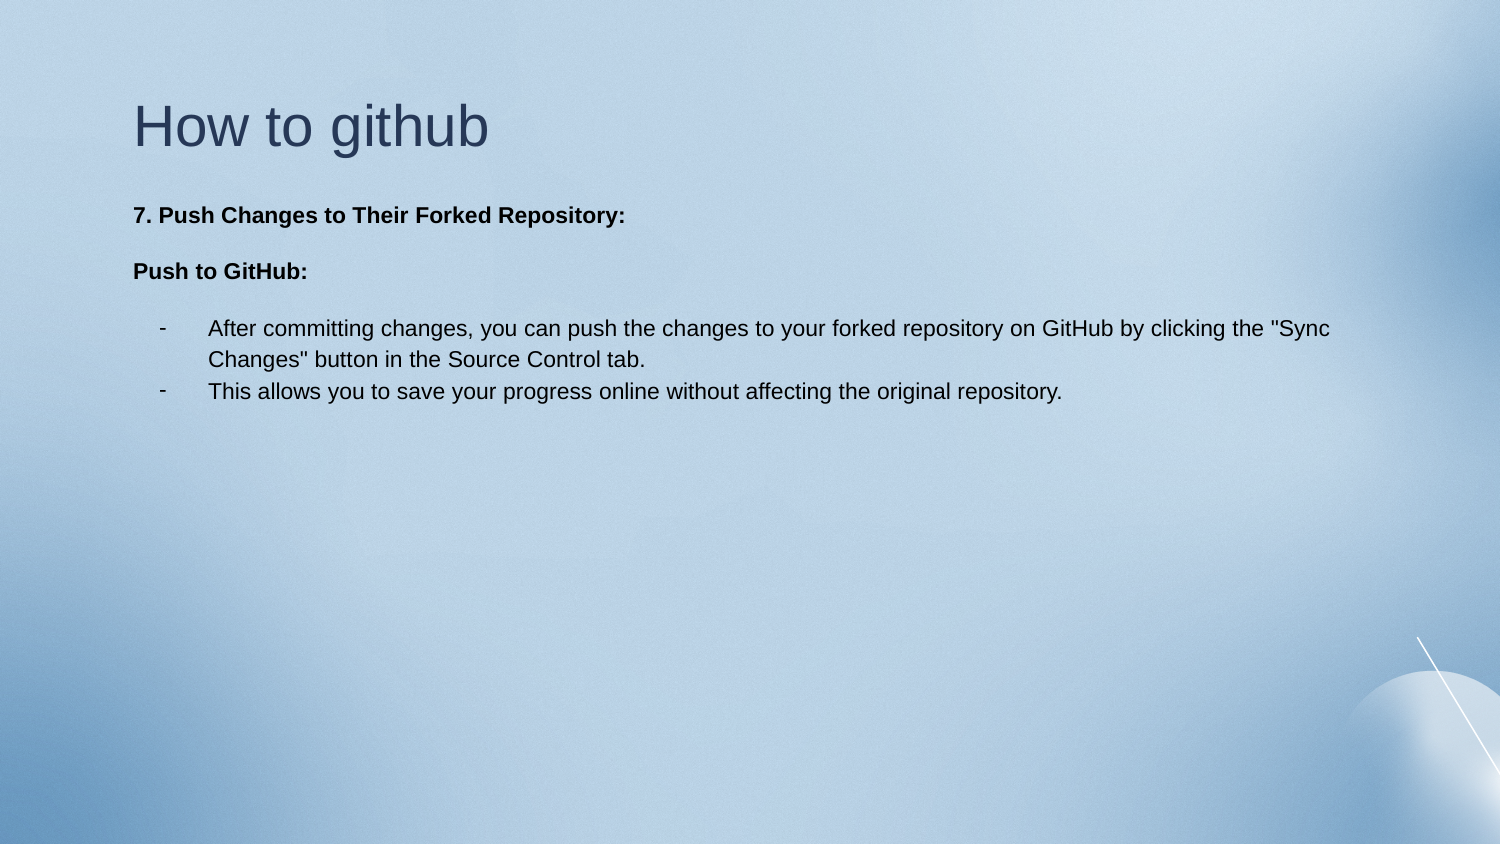

# How to github

7. Push Changes to Their Forked Repository:
Push to GitHub:
After committing changes, you can push the changes to your forked repository on GitHub by clicking the "Sync Changes" button in the Source Control tab.
This allows you to save your progress online without affecting the original repository.